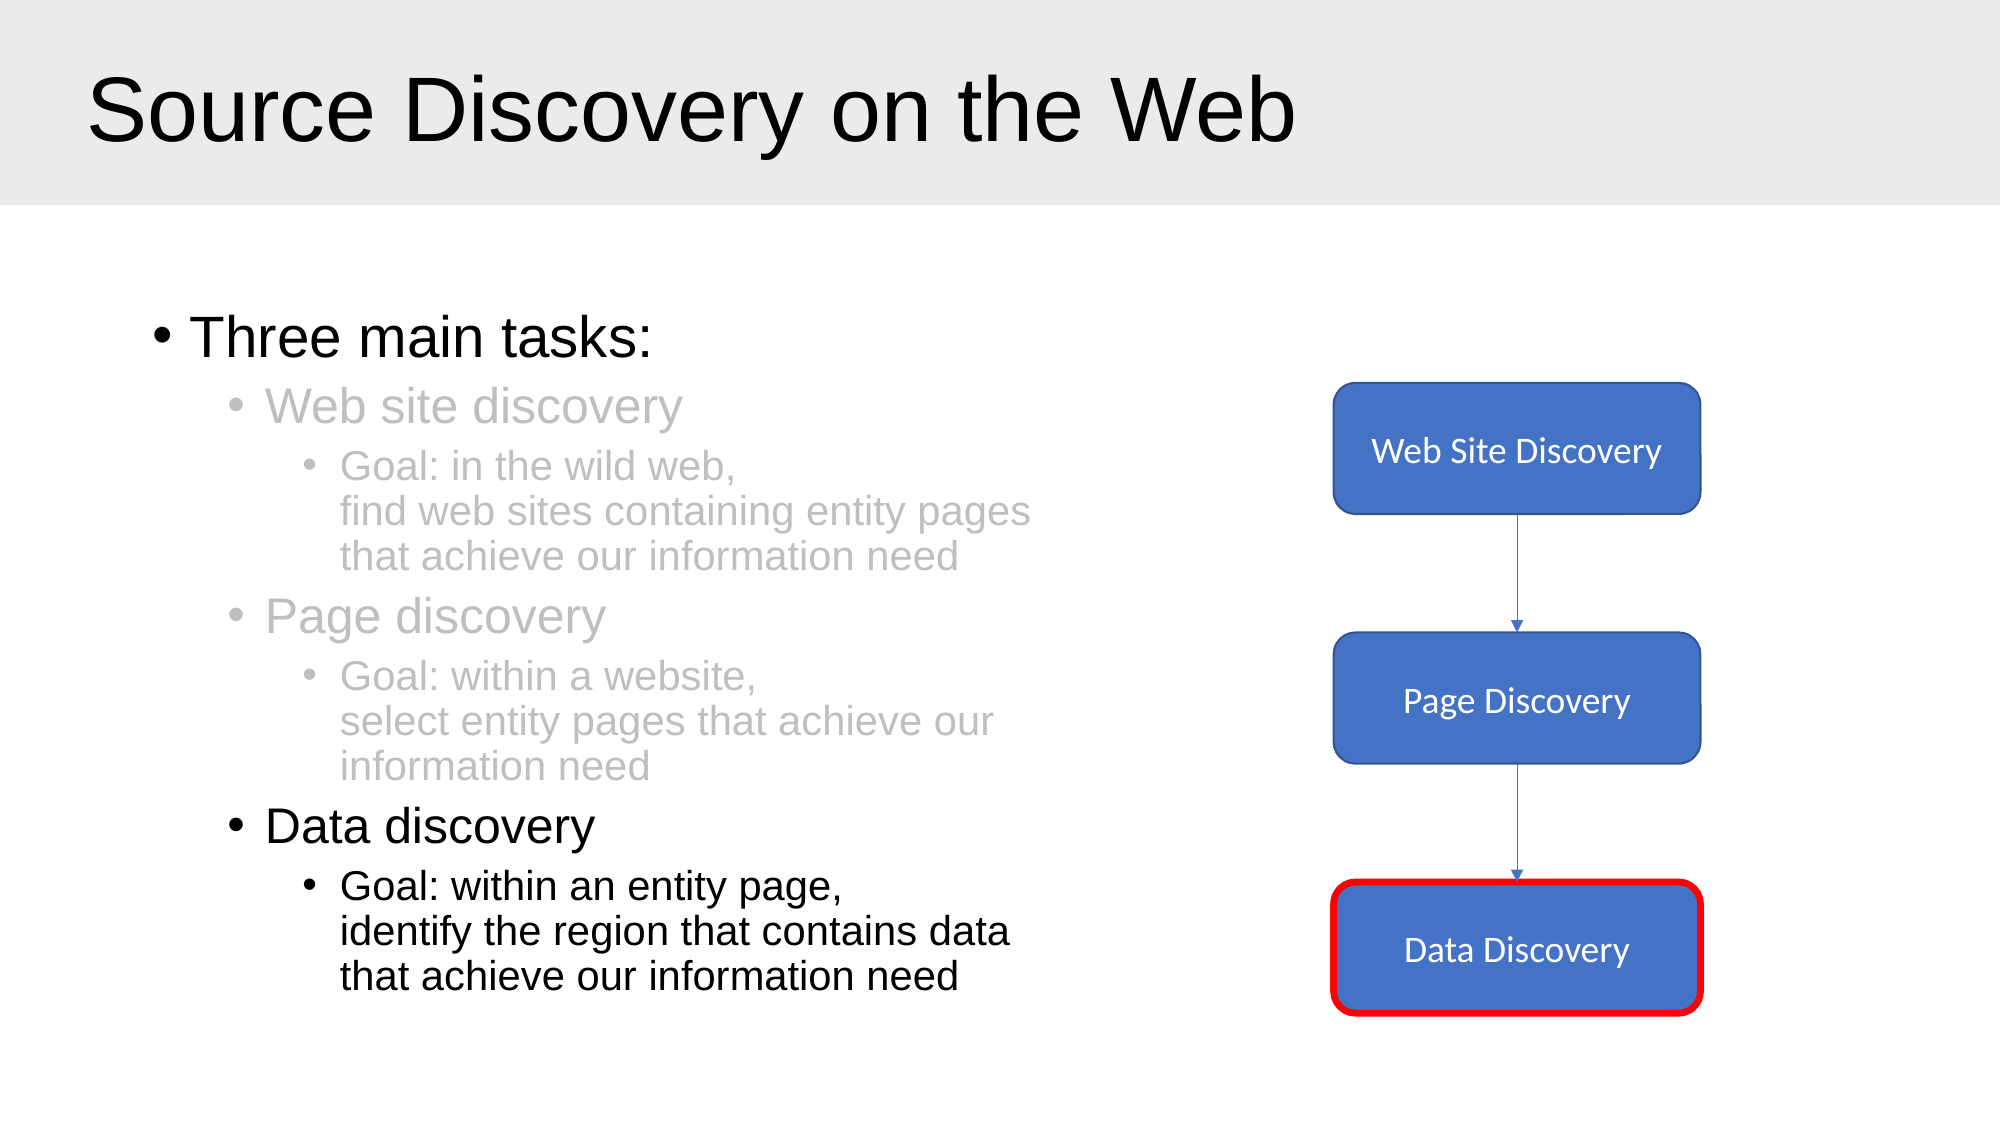

# Source Discovery on the Web
Three main tasks:
Web site discovery
Goal: in the wild web,
find web sites containing entity pages that achieve our information need
Page discovery
Goal: within a website,
select entity pages that achieve our information need
Data discovery
Goal: within an entity page,
identify the region that contains data that achieve our information need

Web Site Discovery
Page Discovery
Data Discovery